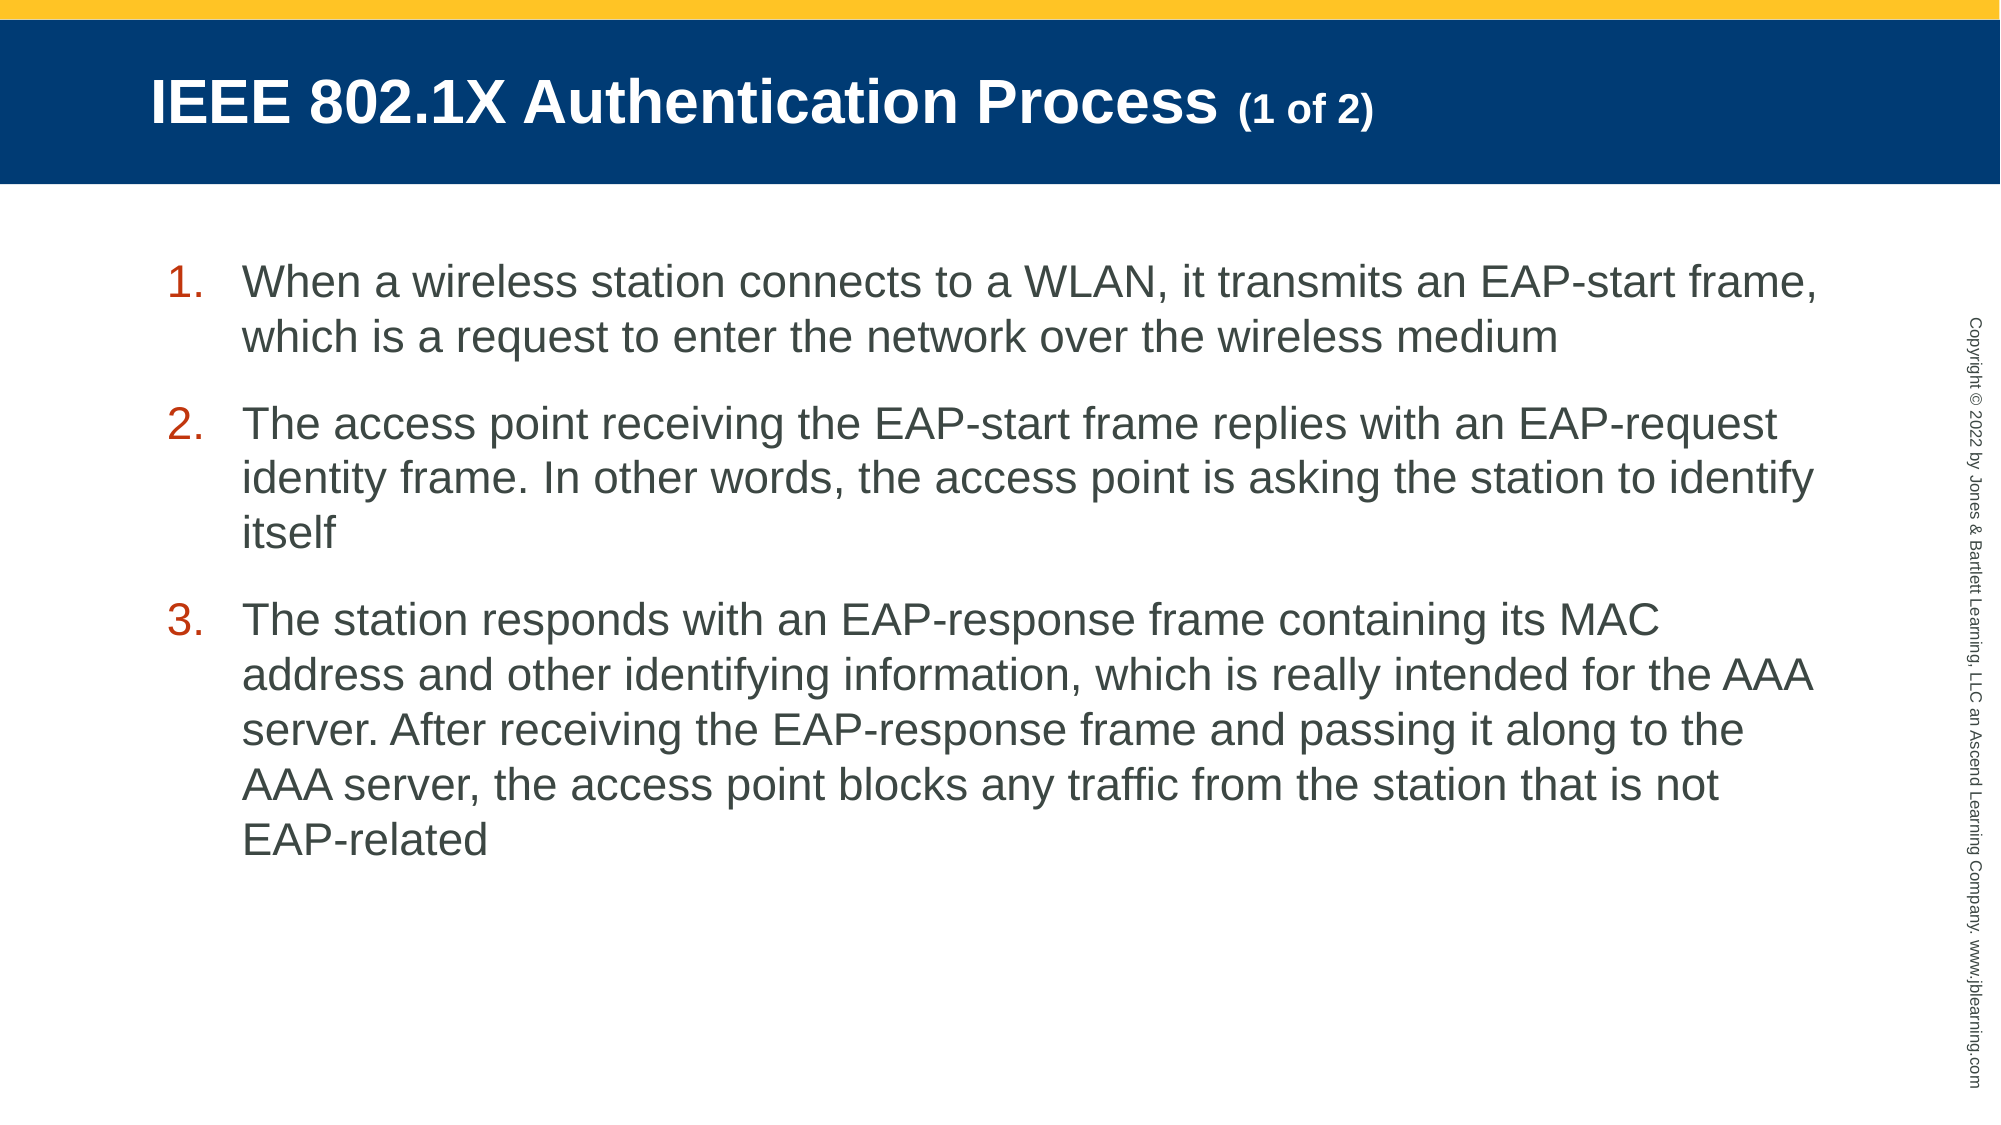

# IEEE 802.1X Authentication Process (1 of 2)
When a wireless station connects to a WLAN, it transmits an EAP-start frame, which is a request to enter the network over the wireless medium
The access point receiving the EAP-start frame replies with an EAP-request identity frame. In other words, the access point is asking the station to identify itself
The station responds with an EAP-response frame containing its MAC address and other identifying information, which is really intended for the AAA server. After receiving the EAP-response frame and passing it along to the AAA server, the access point blocks any traffic from the station that is not EAP-related